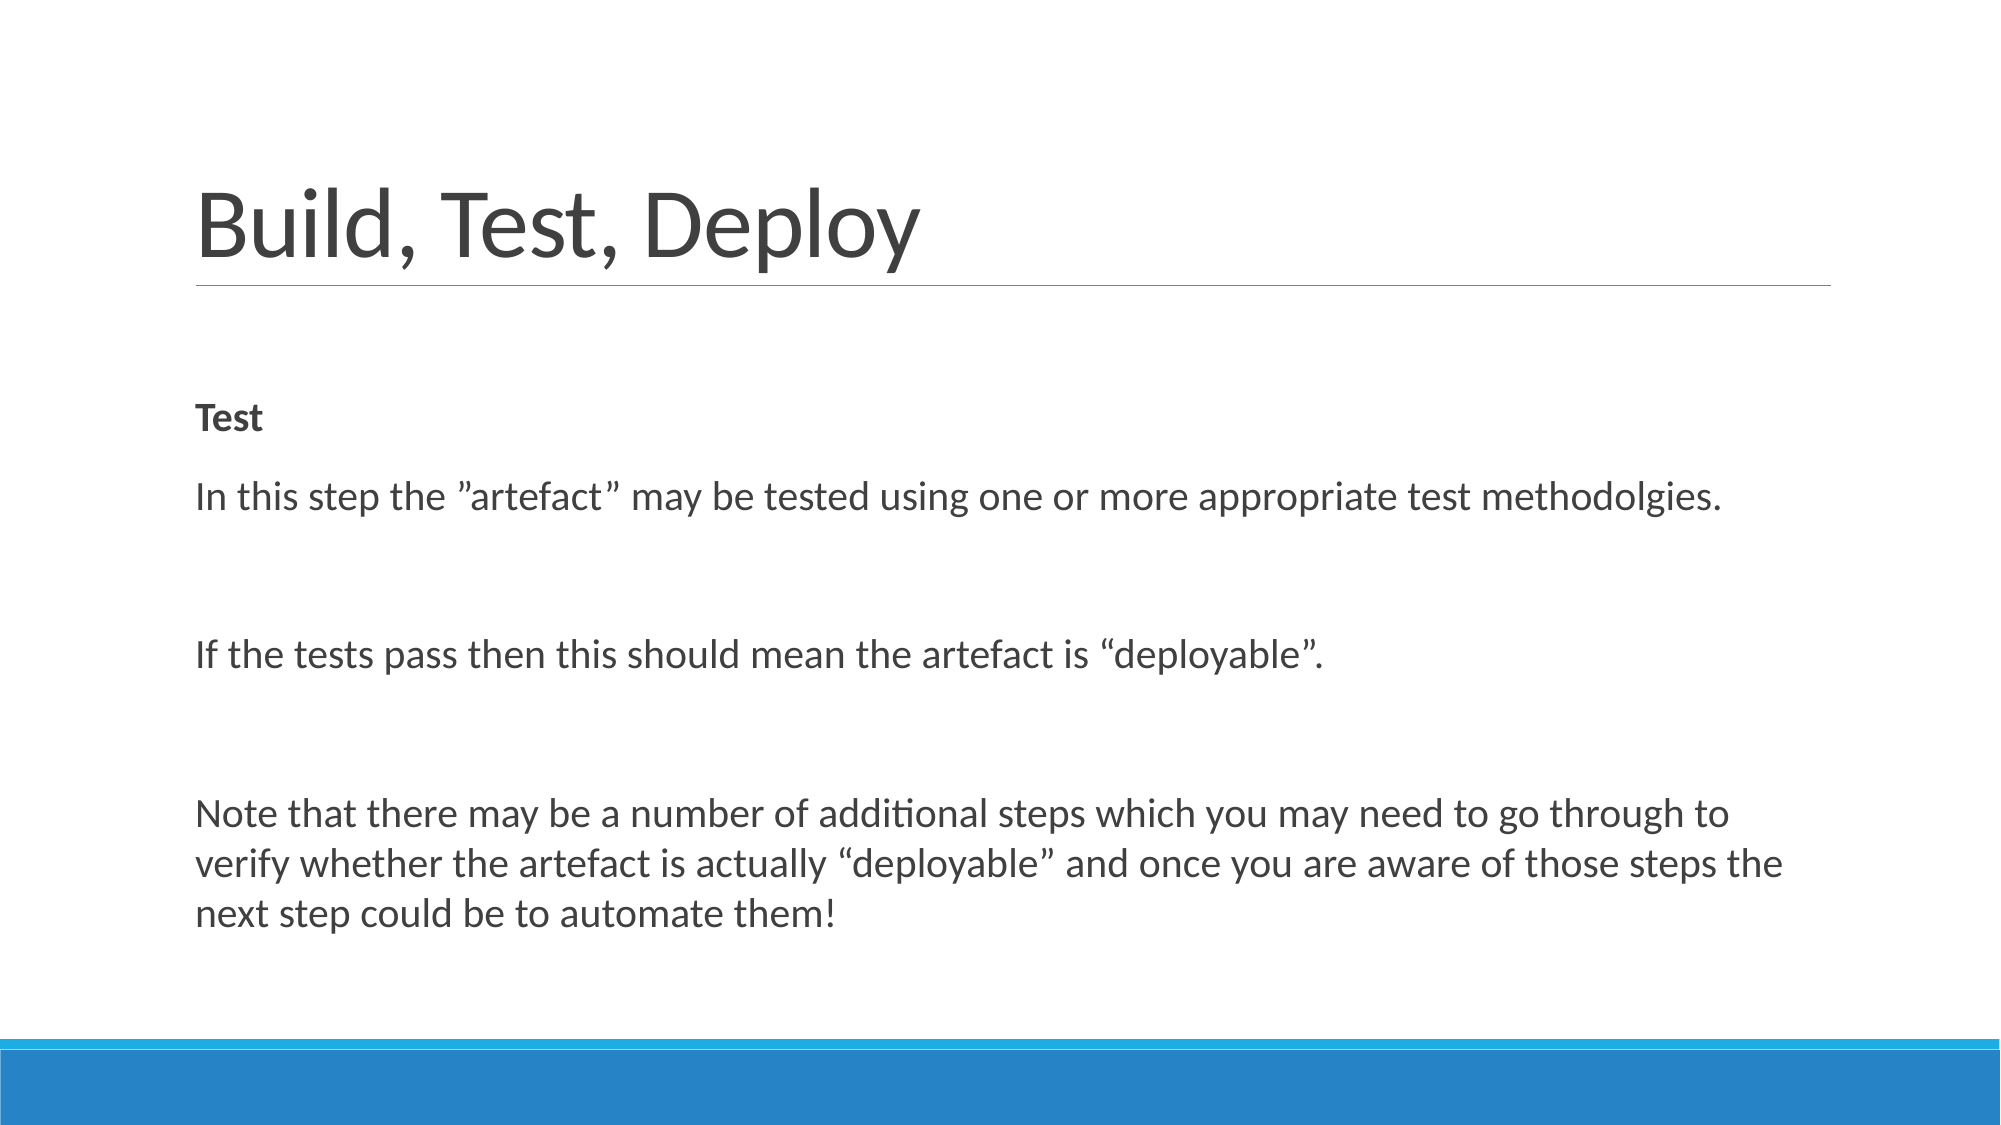

# Build, Test, Deploy

Test
In this step the ”artefact” may be tested using one or more appropriate test methodolgies.

If the tests pass then this should mean the artefact is “deployable”.

Note that there may be a number of additional steps which you may need to go through to verify whether the artefact is actually “deployable” and once you are aware of those steps the next step could be to automate them!